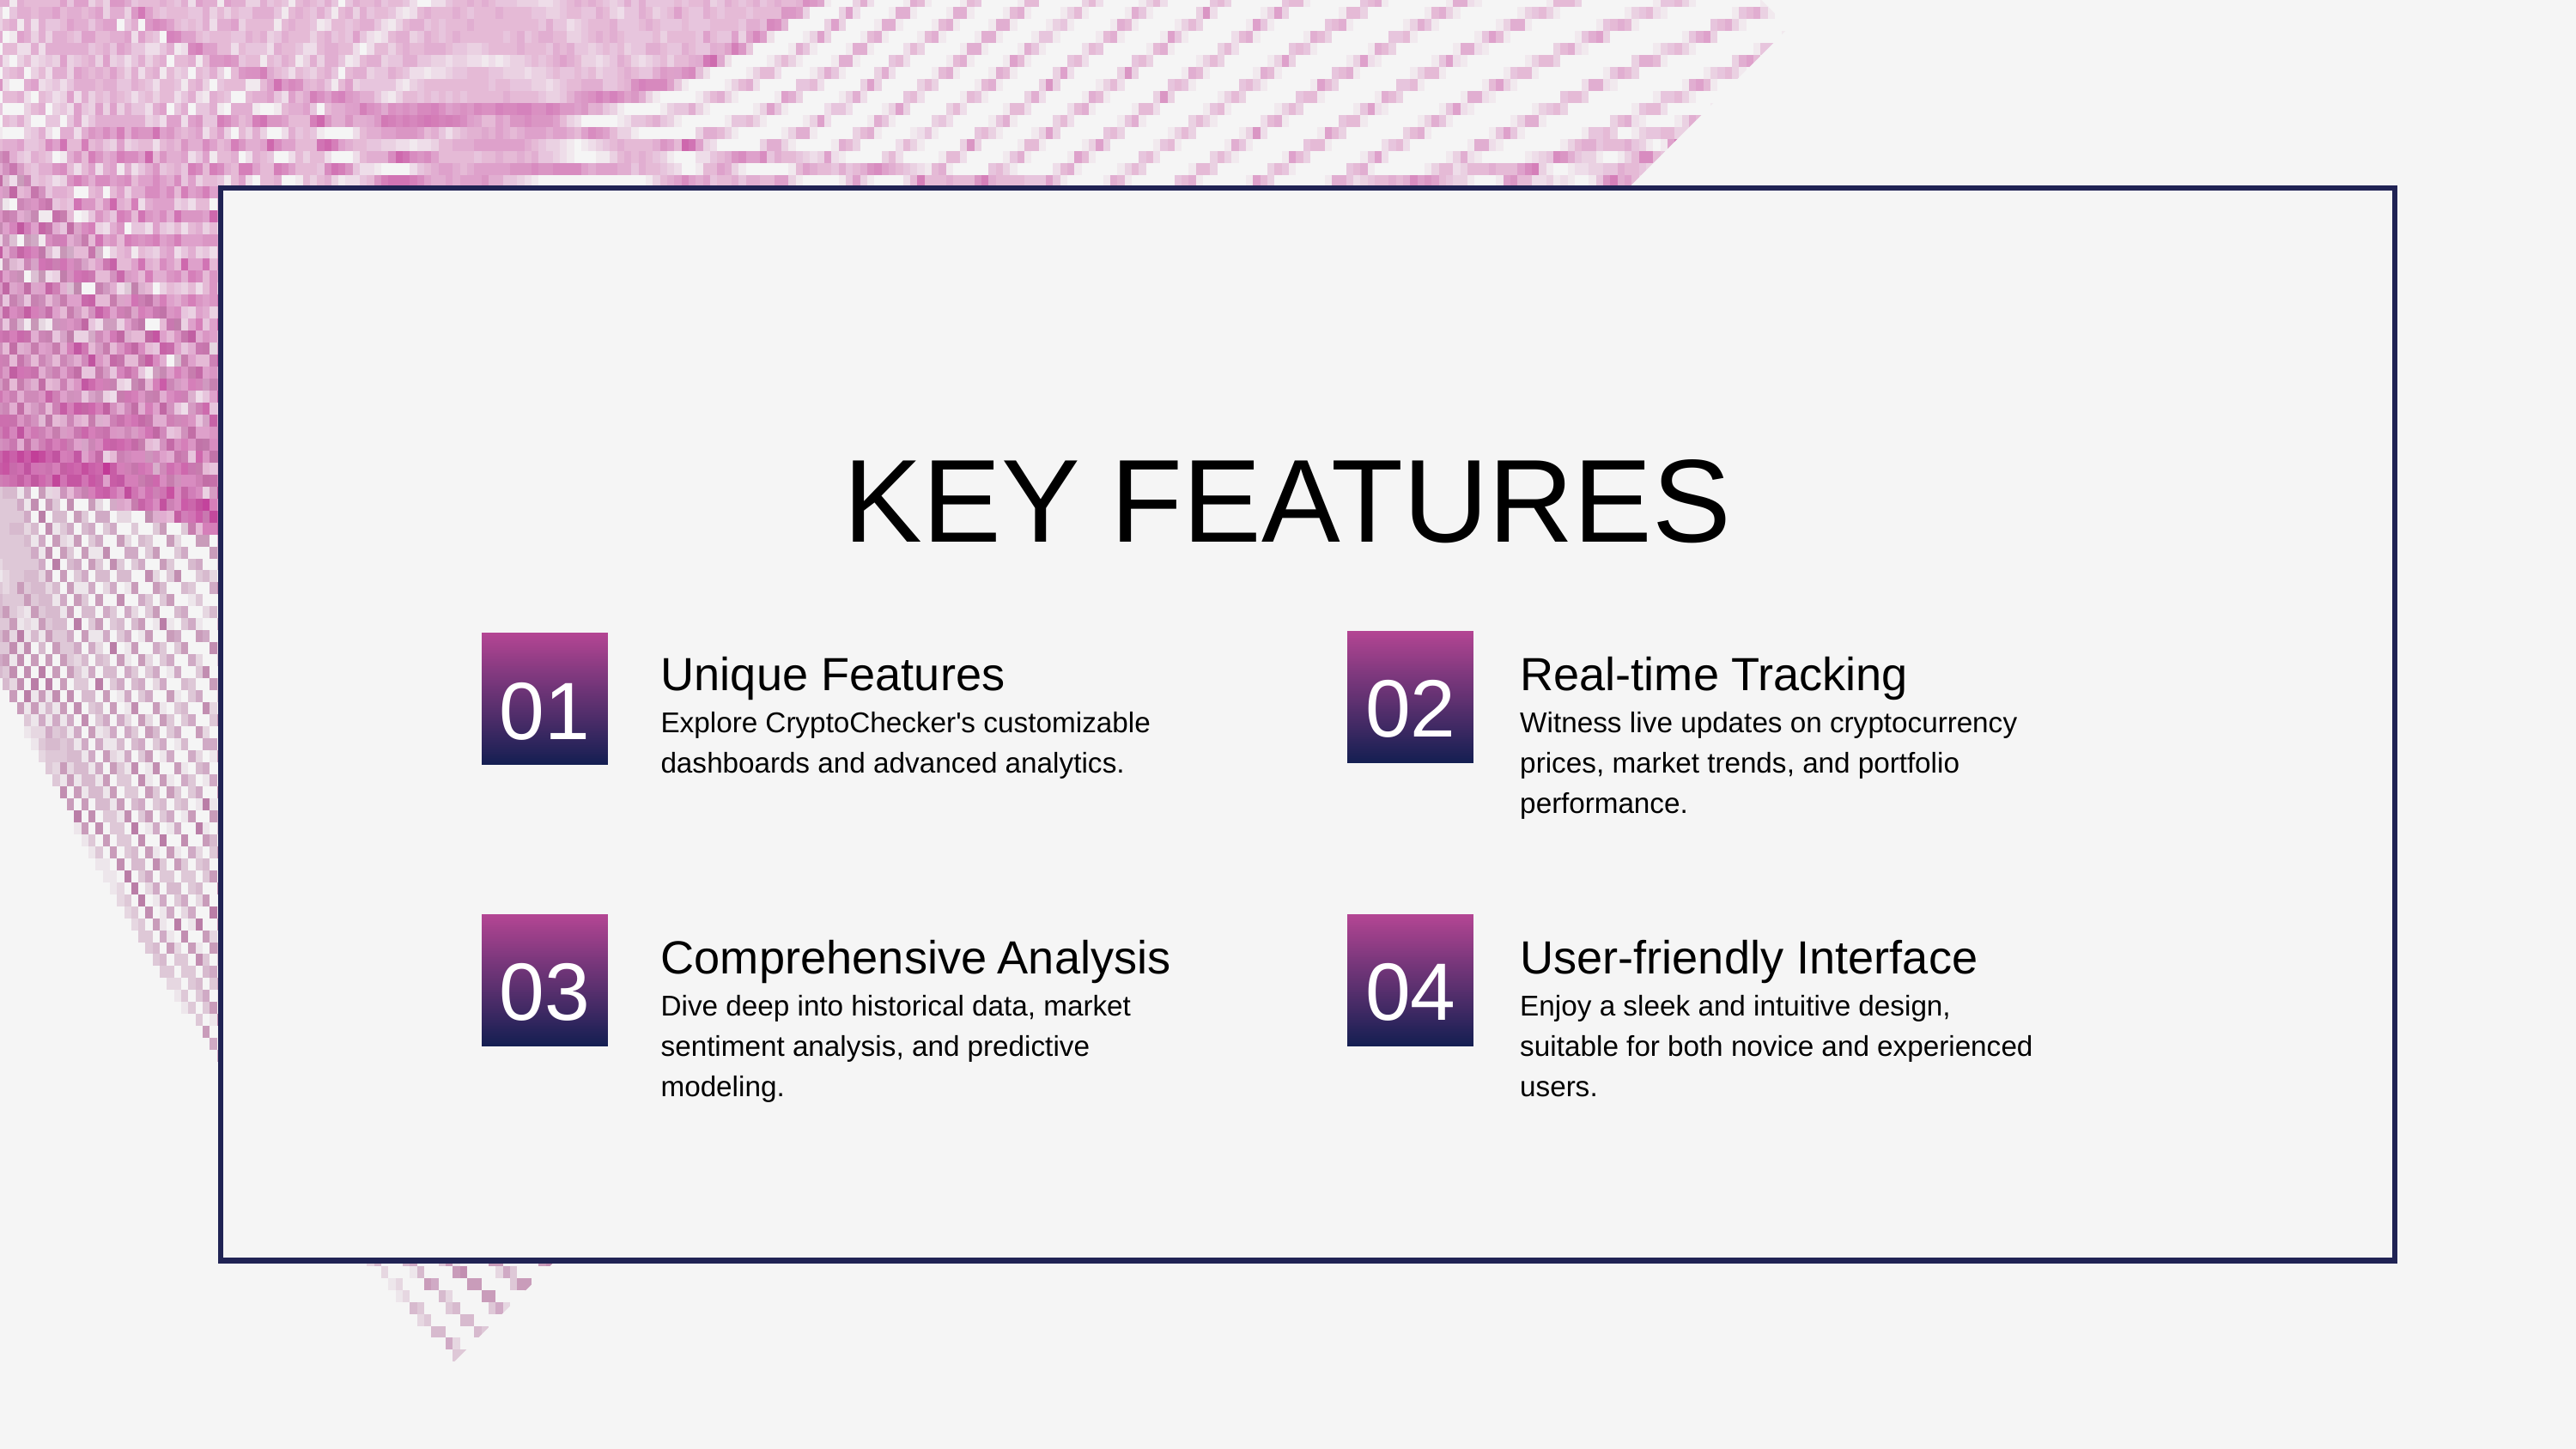

KEY FEATURES

02

01
Unique Features
Real-time Tracking
Explore CryptoChecker's customizable dashboards and advanced analytics.
Witness live updates on cryptocurrency prices, market trends, and portfolio performance.

03

04
Comprehensive Analysis
User-friendly Interface
Dive deep into historical data, market sentiment analysis, and predictive modeling.
Enjoy a sleek and intuitive design, suitable for both novice and experienced users.